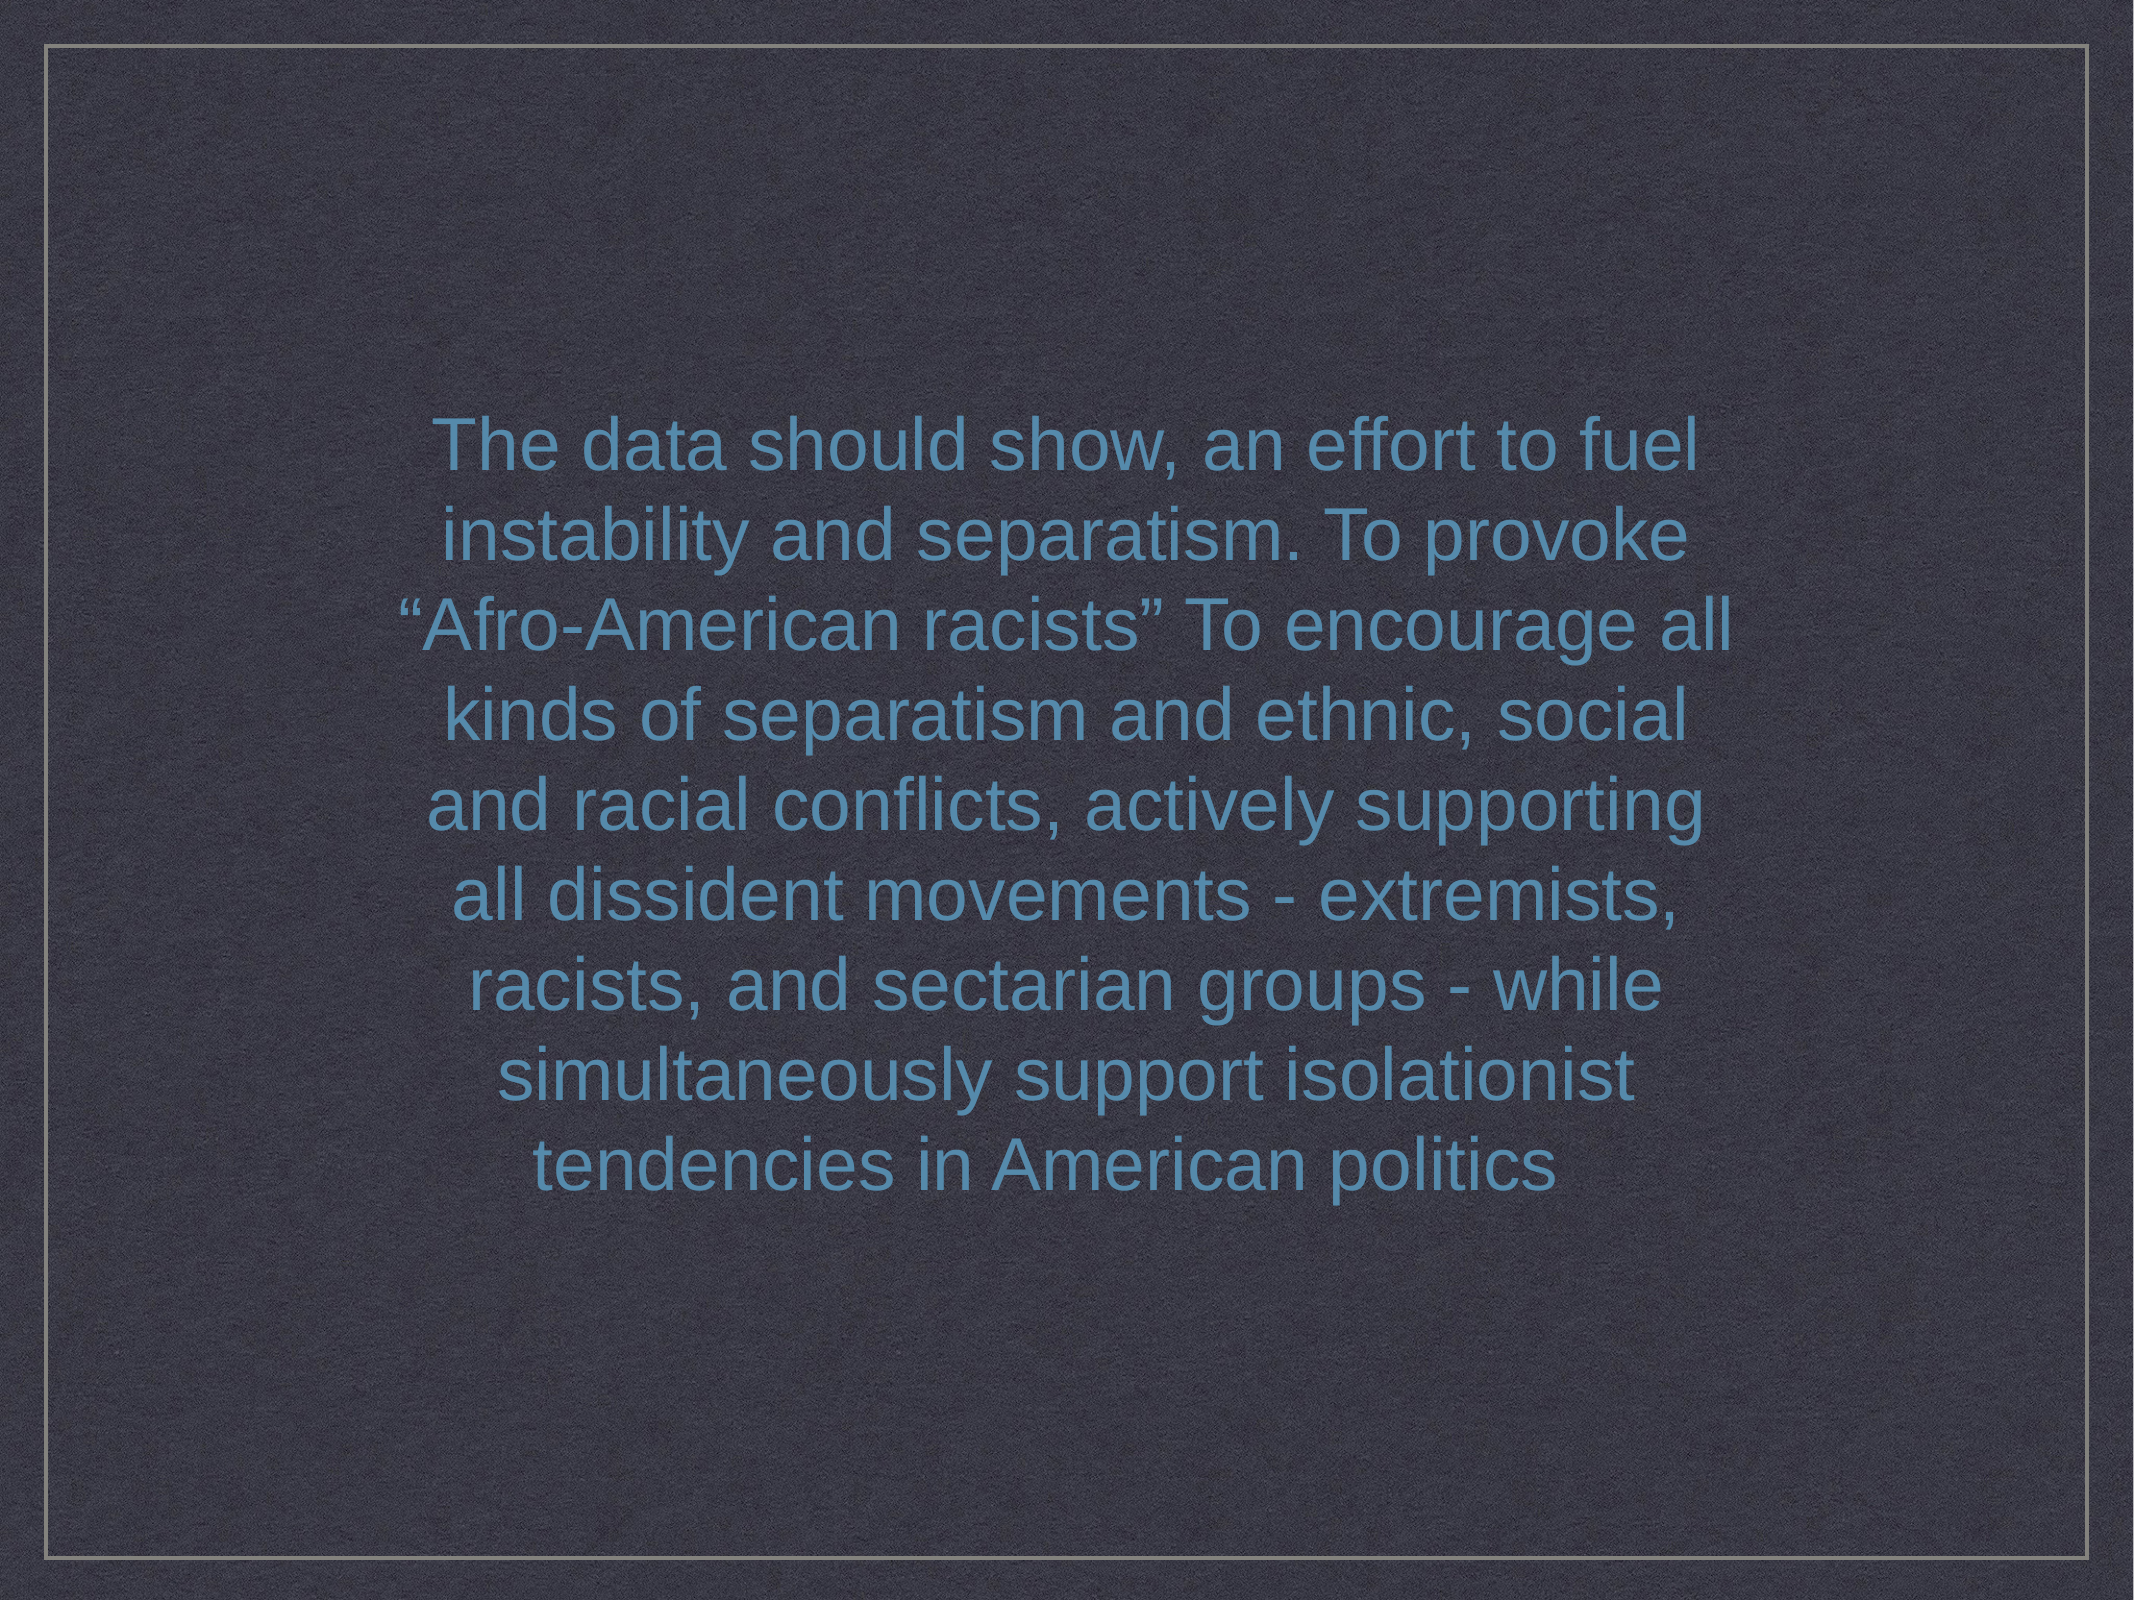

The data should show, an effort to fuel instability and separatism. To provoke “Afro-American racists” To encourage all kinds of separatism and ethnic, social and racial conflicts, actively supporting all dissident movements - extremists, racists, and sectarian groups - while simultaneously support isolationist tendencies in American politics